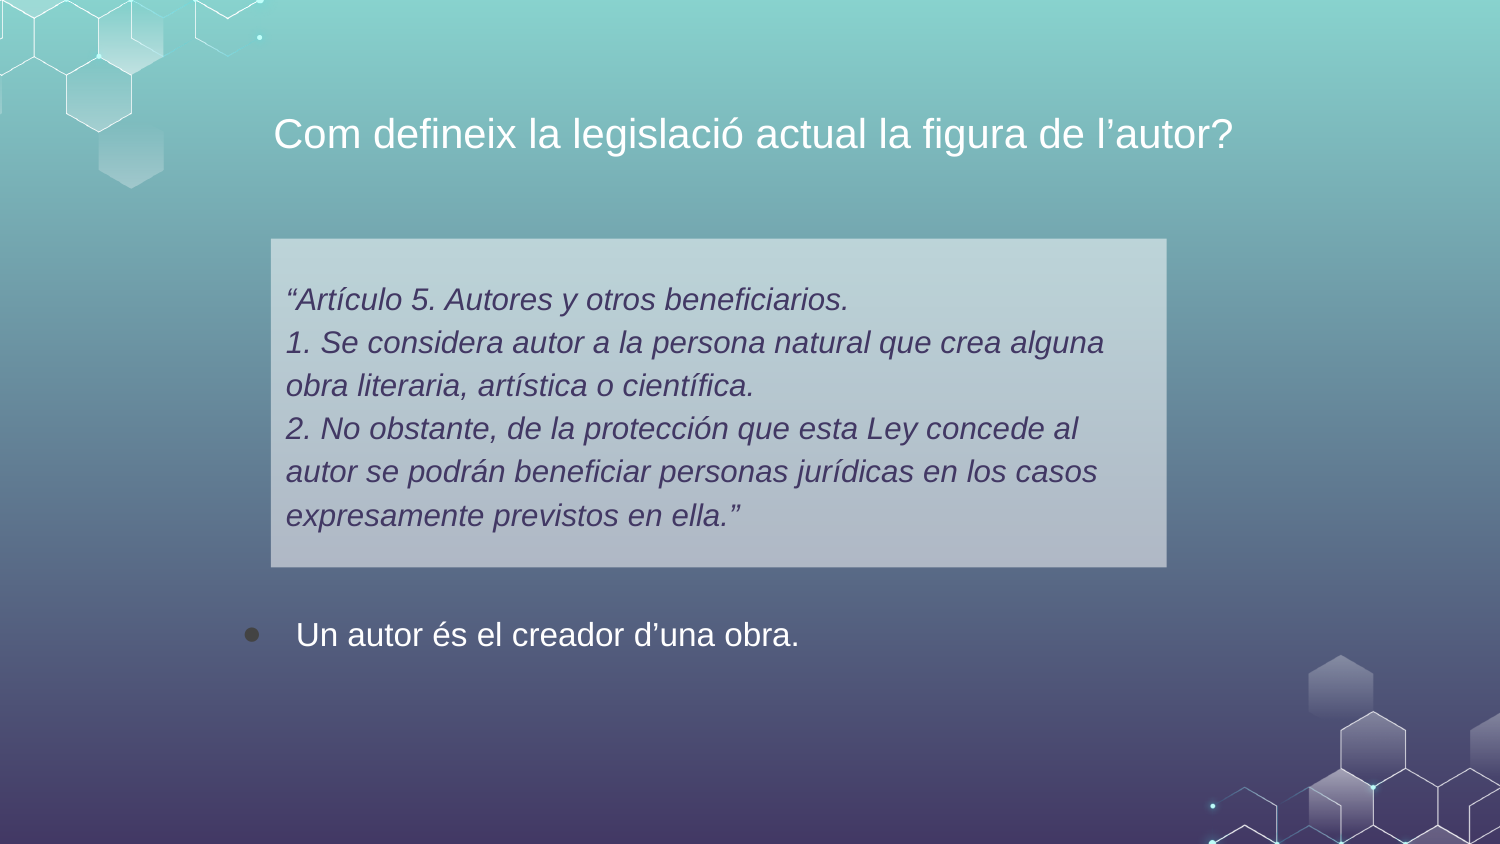

# Com defineix la legislació actual la figura de l’autor?

Un autor és el creador d’una obra.
“Artículo 5. Autores y otros beneficiarios.
1. Se considera autor a la persona natural que crea alguna obra literaria, artística o científica.
2. No obstante, de la protección que esta Ley concede al autor se podrán beneficiar personas jurídicas en los casos expresamente previstos en ella.”